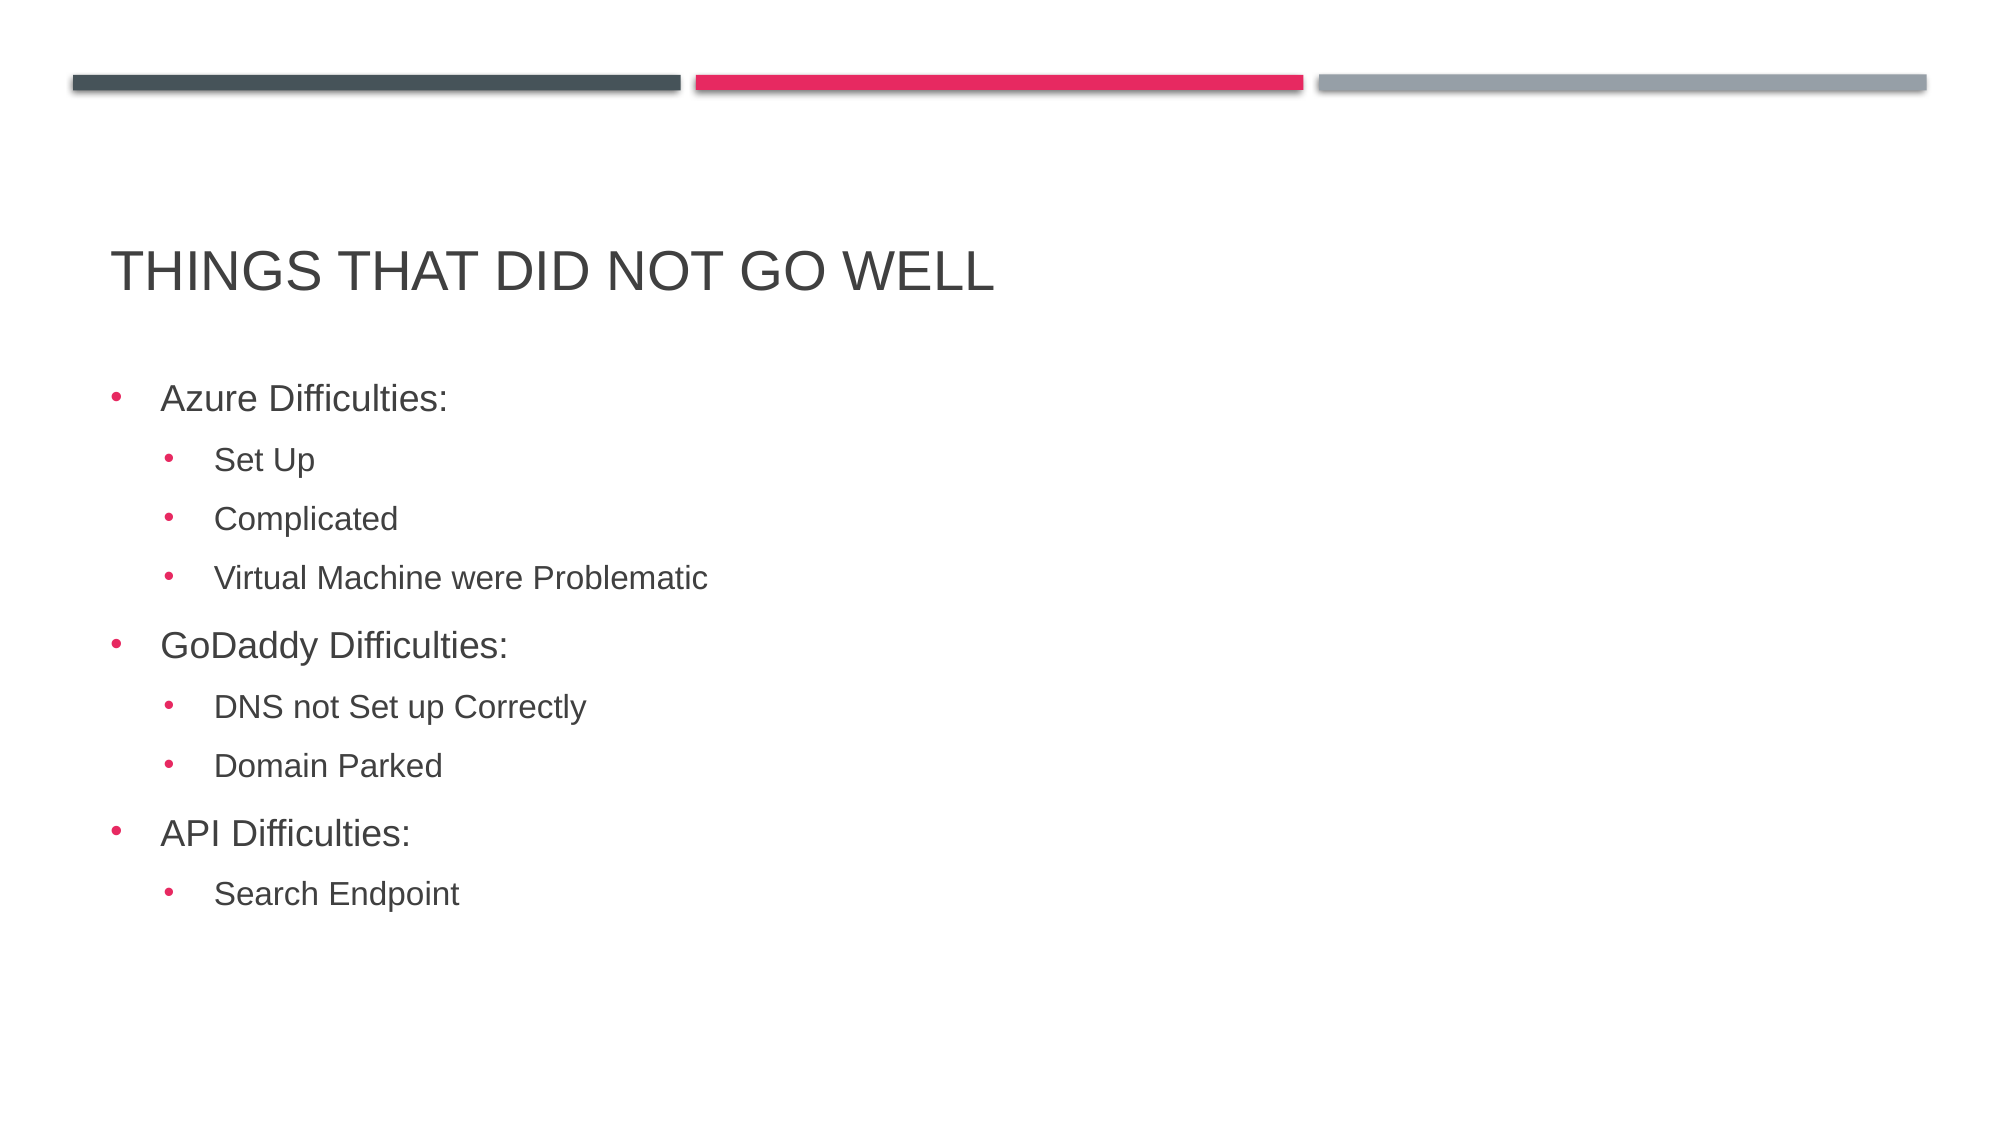

# Things that did not go well
Azure Difficulties:
Set Up
Complicated
Virtual Machine were Problematic
GoDaddy Difficulties:
DNS not Set up Correctly
Domain Parked
API Difficulties:
Search Endpoint